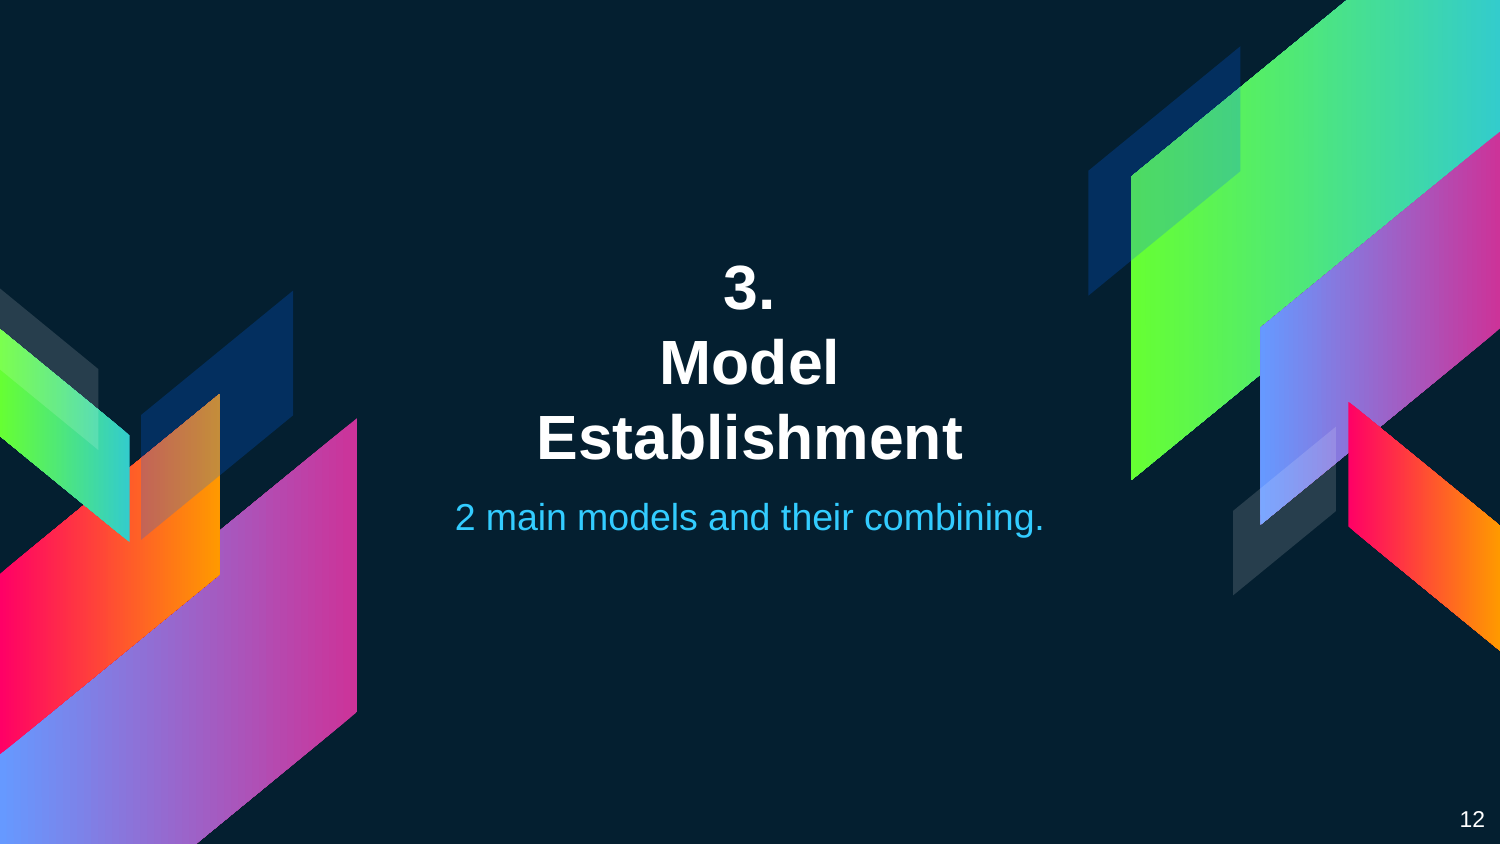

# 3. Model Establishment
2 main models and their combining.
12